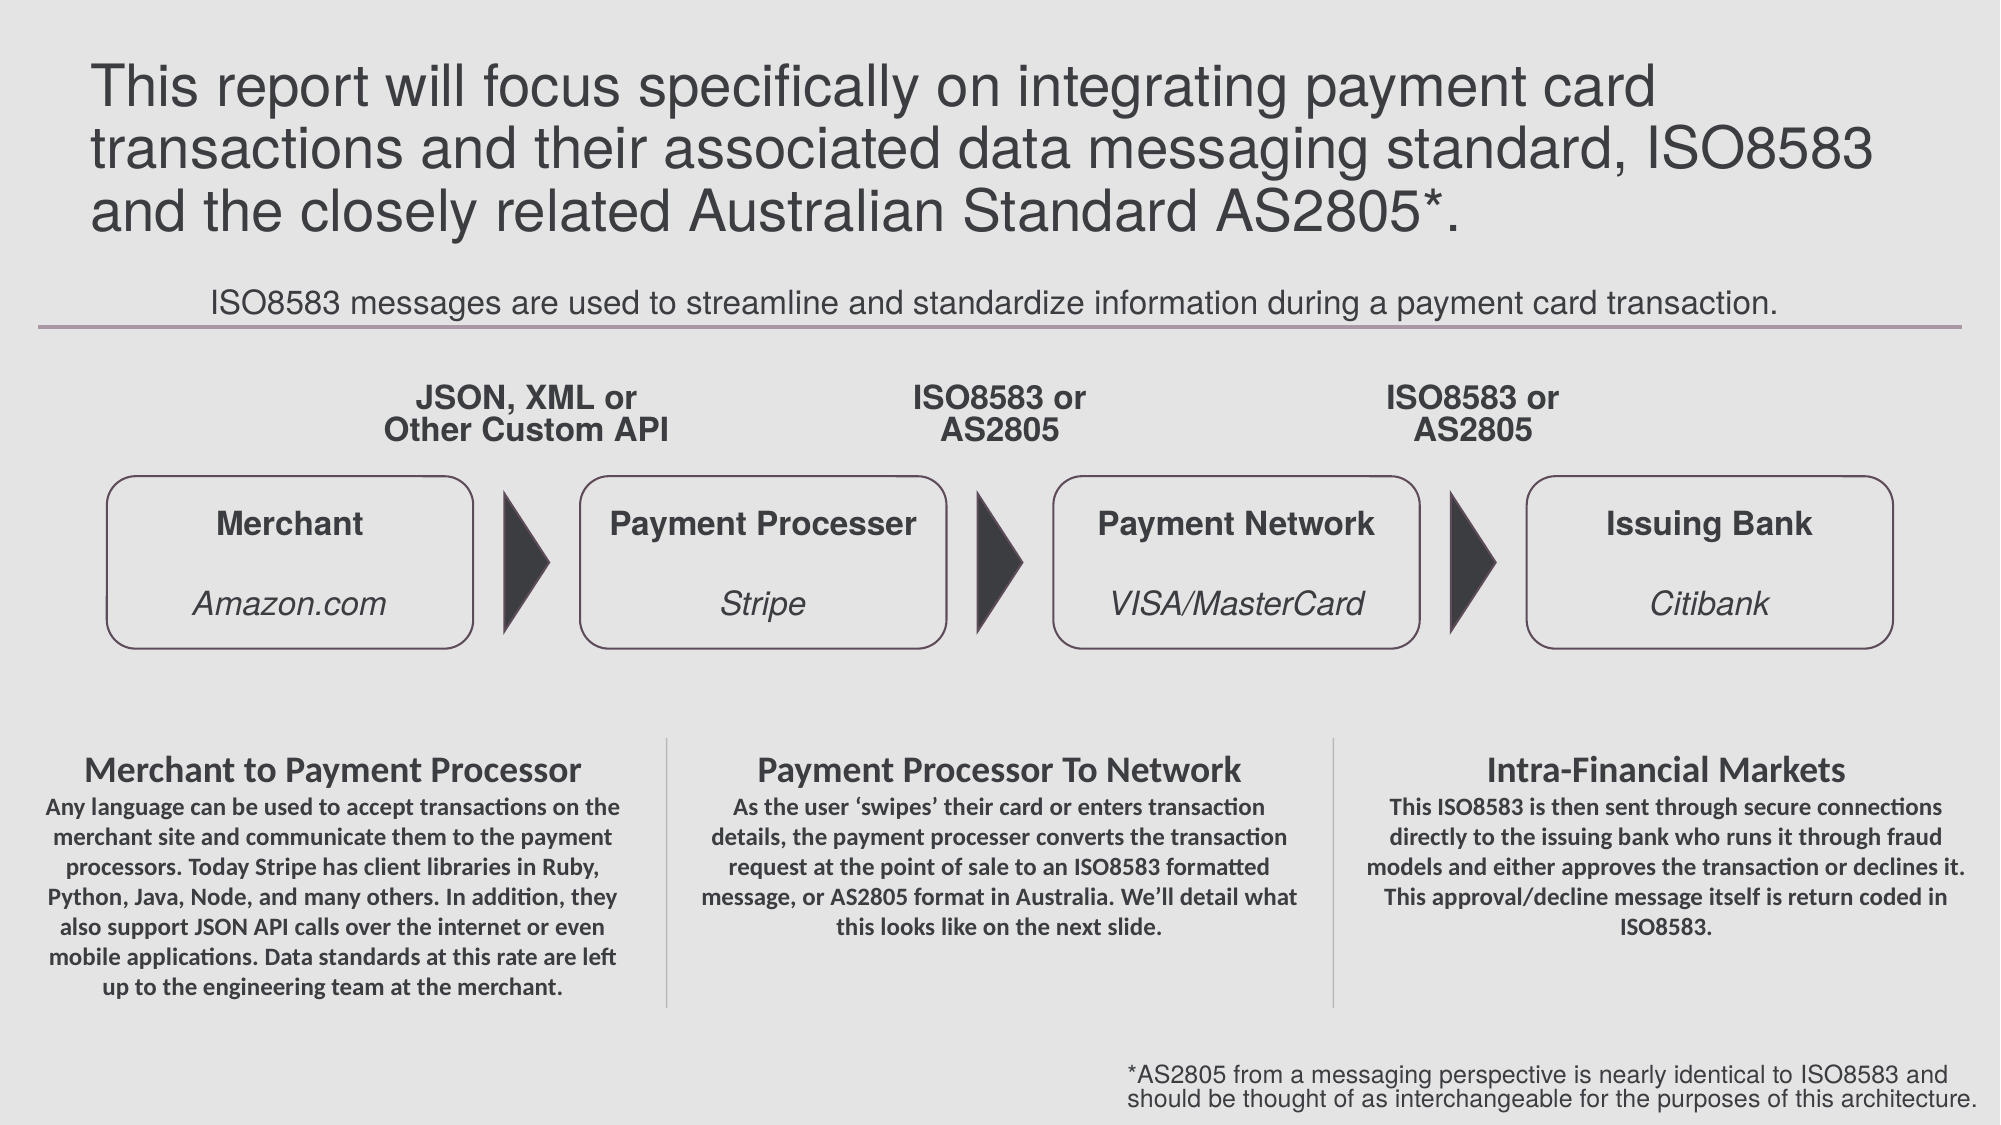

# This report will focus specifically on integrating payment card transactions and their associated data messaging standard, ISO8583 and the closely related Australian Standard AS2805*.
ISO8583 messages are used to streamline and standardize information during a payment card transaction.
JSON, XML or
Other Custom API
ISO8583 or
AS2805
ISO8583 or
AS2805
Merchant

Amazon.com
Payment Processer

Stripe
Payment Network

VISA/MasterCard
Issuing Bank

Citibank

Merchant to Payment Processor
Any language can be used to accept transactions on the merchant site and communicate them to the payment processors. Today Stripe has client libraries in Ruby, Python, Java, Node, and many others. In addition, they also support JSON API calls over the internet or even mobile applications. Data standards at this rate are left up to the engineering team at the merchant.
Payment Processor To Network
As the user ‘swipes’ their card or enters transaction details, the payment processer converts the transaction request at the point of sale to an ISO8583 formatted message, or AS2805 format in Australia. We’ll detail what this looks like on the next slide.
Intra-Financial Markets
This ISO8583 is then sent through secure connections directly to the issuing bank who runs it through fraud models and either approves the transaction or declines it. This approval/decline message itself is return coded in ISO8583.
*AS2805 from a messaging perspective is nearly identical to ISO8583 and should be thought of as interchangeable for the purposes of this architecture.